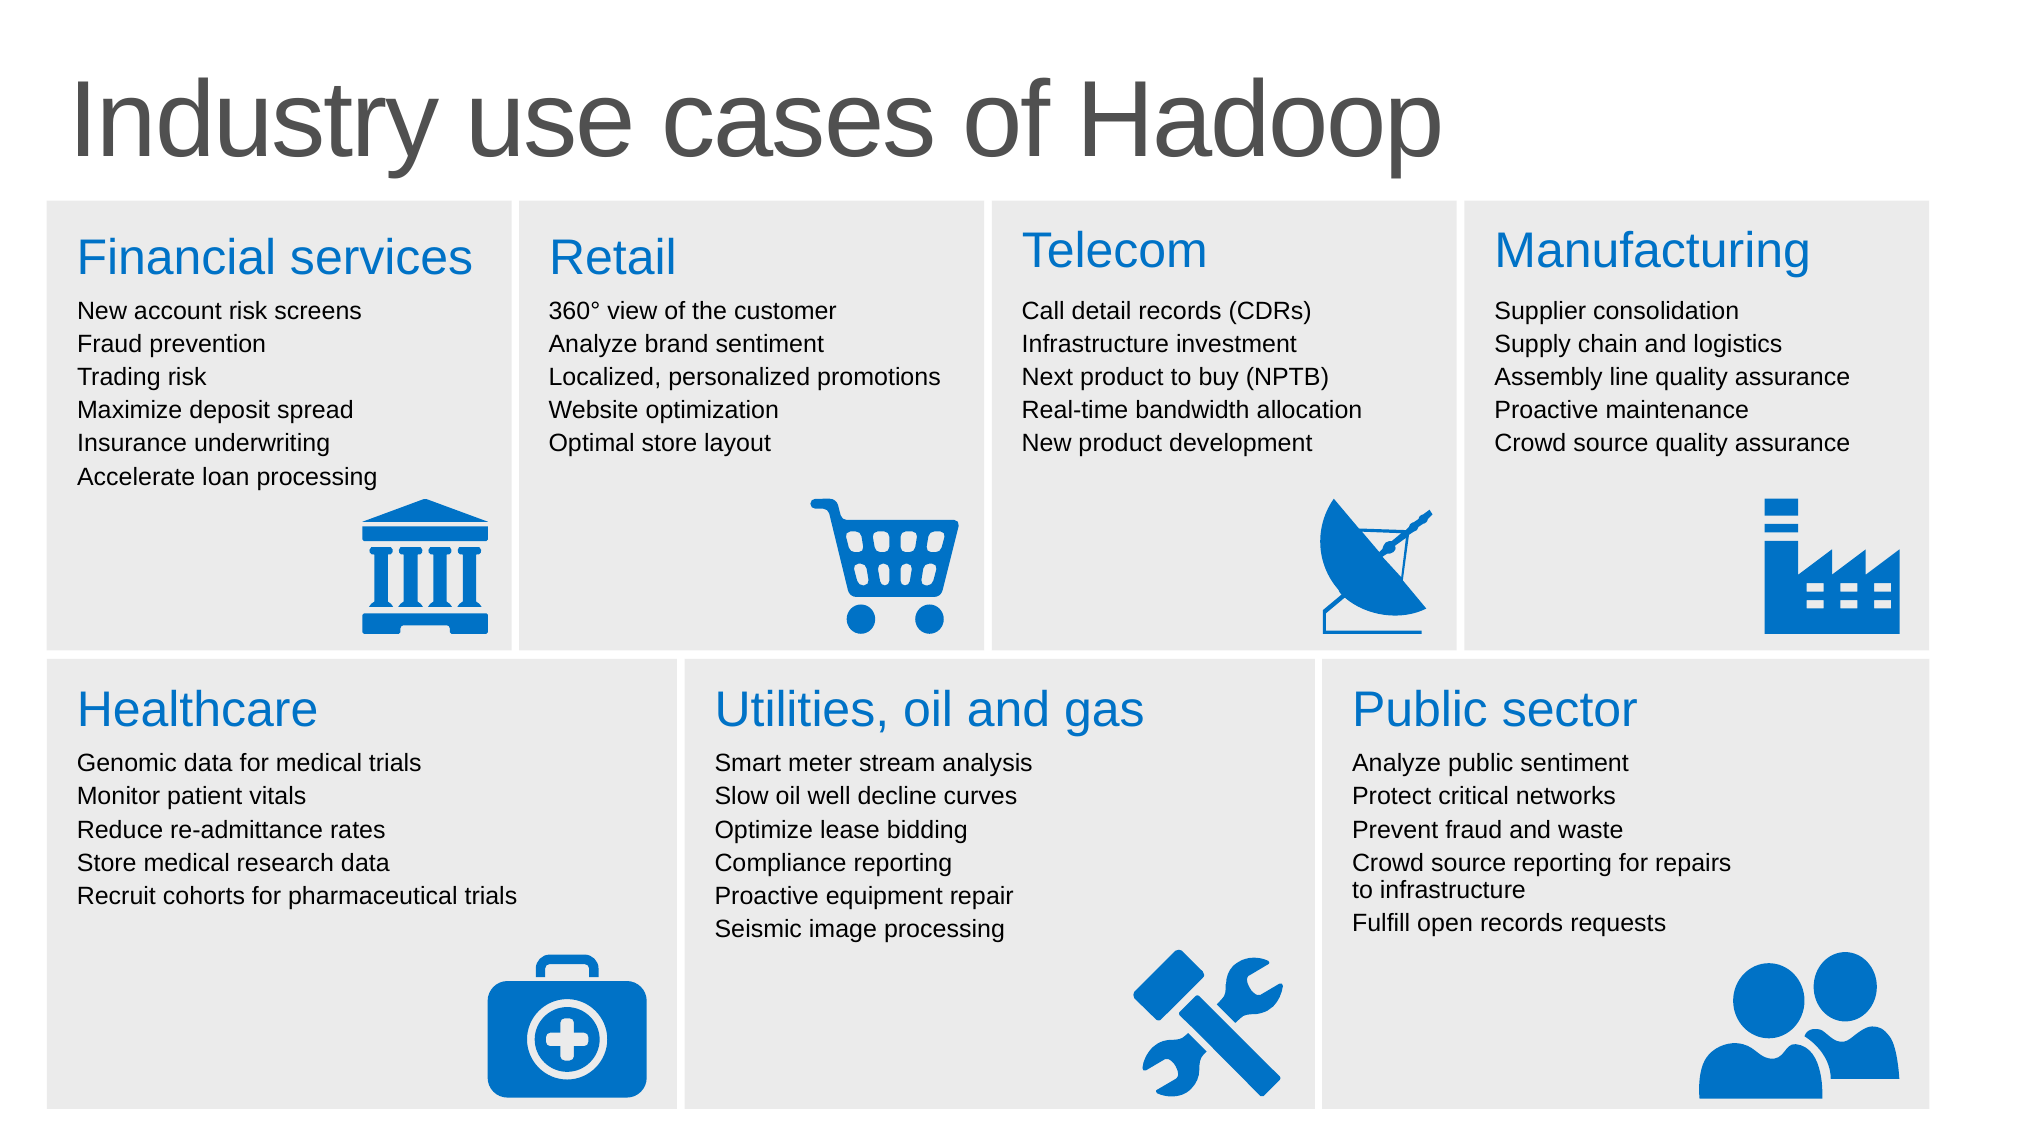

# Industry use cases of Hadoop
Financial services
Retail
Telecom
Manufacturing
New account risk screens
Fraud prevention
Trading risk
Maximize deposit spread
Insurance underwriting
Accelerate loan processing
360° view of the customer
Analyze brand sentiment
Localized, personalized promotions
Website optimization
Optimal store layout
Call detail records (CDRs)
Infrastructure investment
Next product to buy (NPTB)
Real-time bandwidth allocation
New product development
Supplier consolidation
Supply chain and logistics
Assembly line quality assurance
Proactive maintenance
Crowd source quality assurance

Healthcare
Utilities, oil and gas
Public sector
Genomic data for medical trials
Monitor patient vitals
Reduce re-admittance rates
Store medical research data
Recruit cohorts for pharmaceutical trials
Smart meter stream analysis
Slow oil well decline curves
Optimize lease bidding
Compliance reporting
Proactive equipment repair
Seismic image processing
Analyze public sentiment
Protect critical networks
Prevent fraud and waste
Crowd source reporting for repairs
to infrastructure
Fulfill open records requests